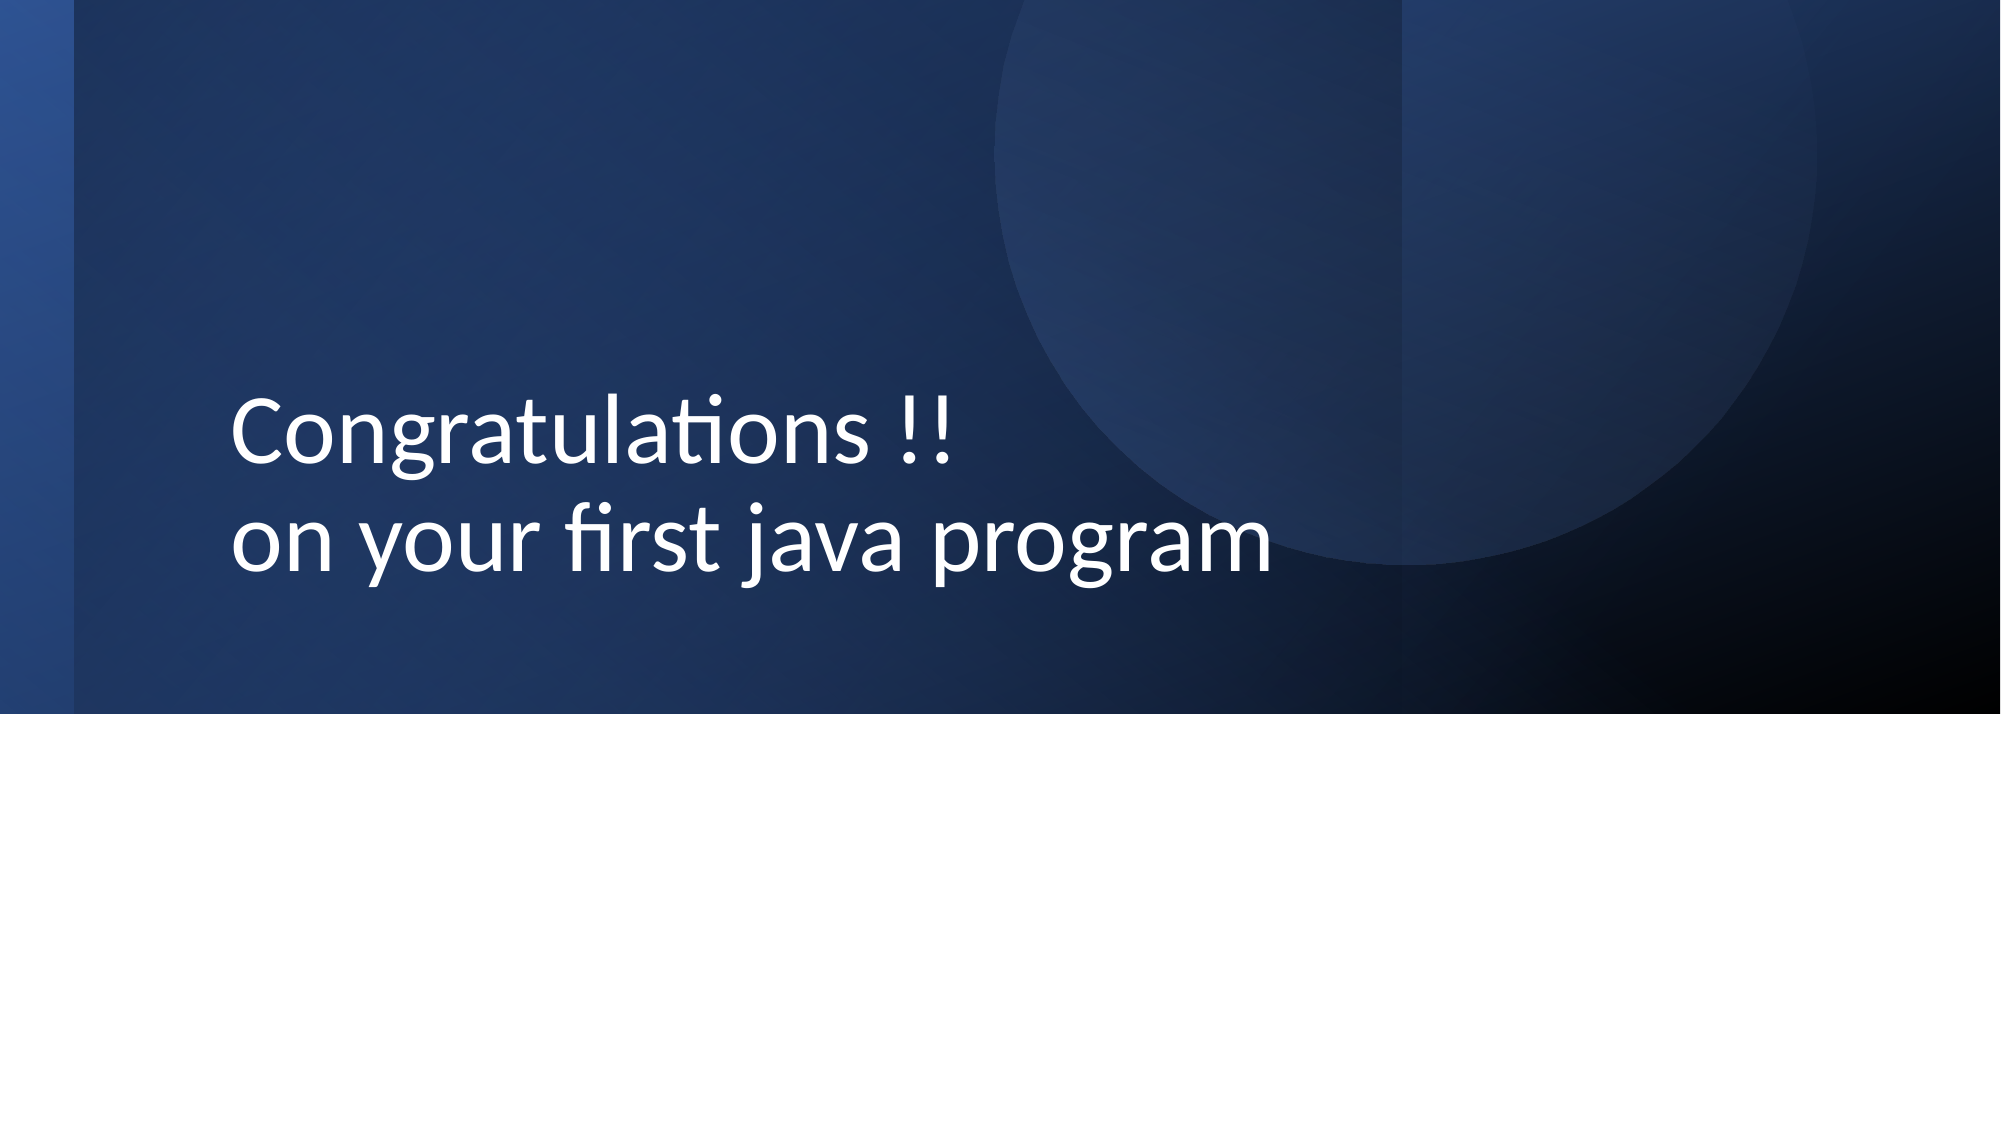

# Congratulations !! on your first java program